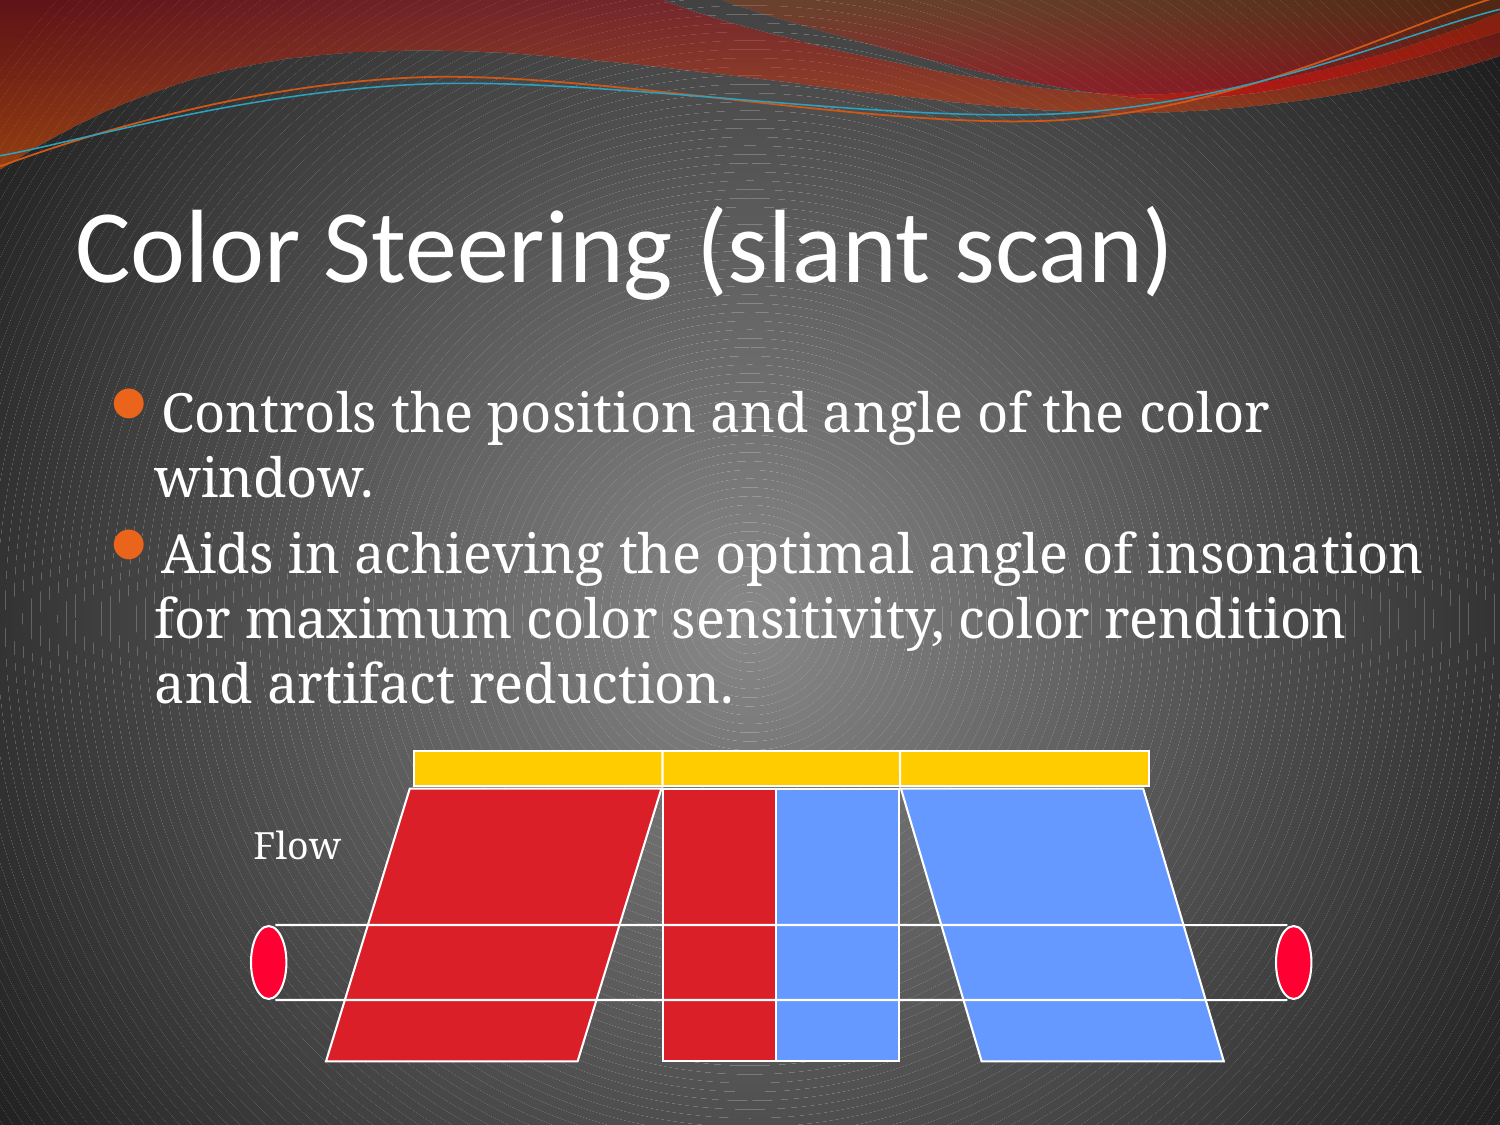

# Color Steering (slant scan)
Controls the position and angle of the color window.
Aids in achieving the optimal angle of insonation for maximum color sensitivity, color rendition and artifact reduction.

Flow